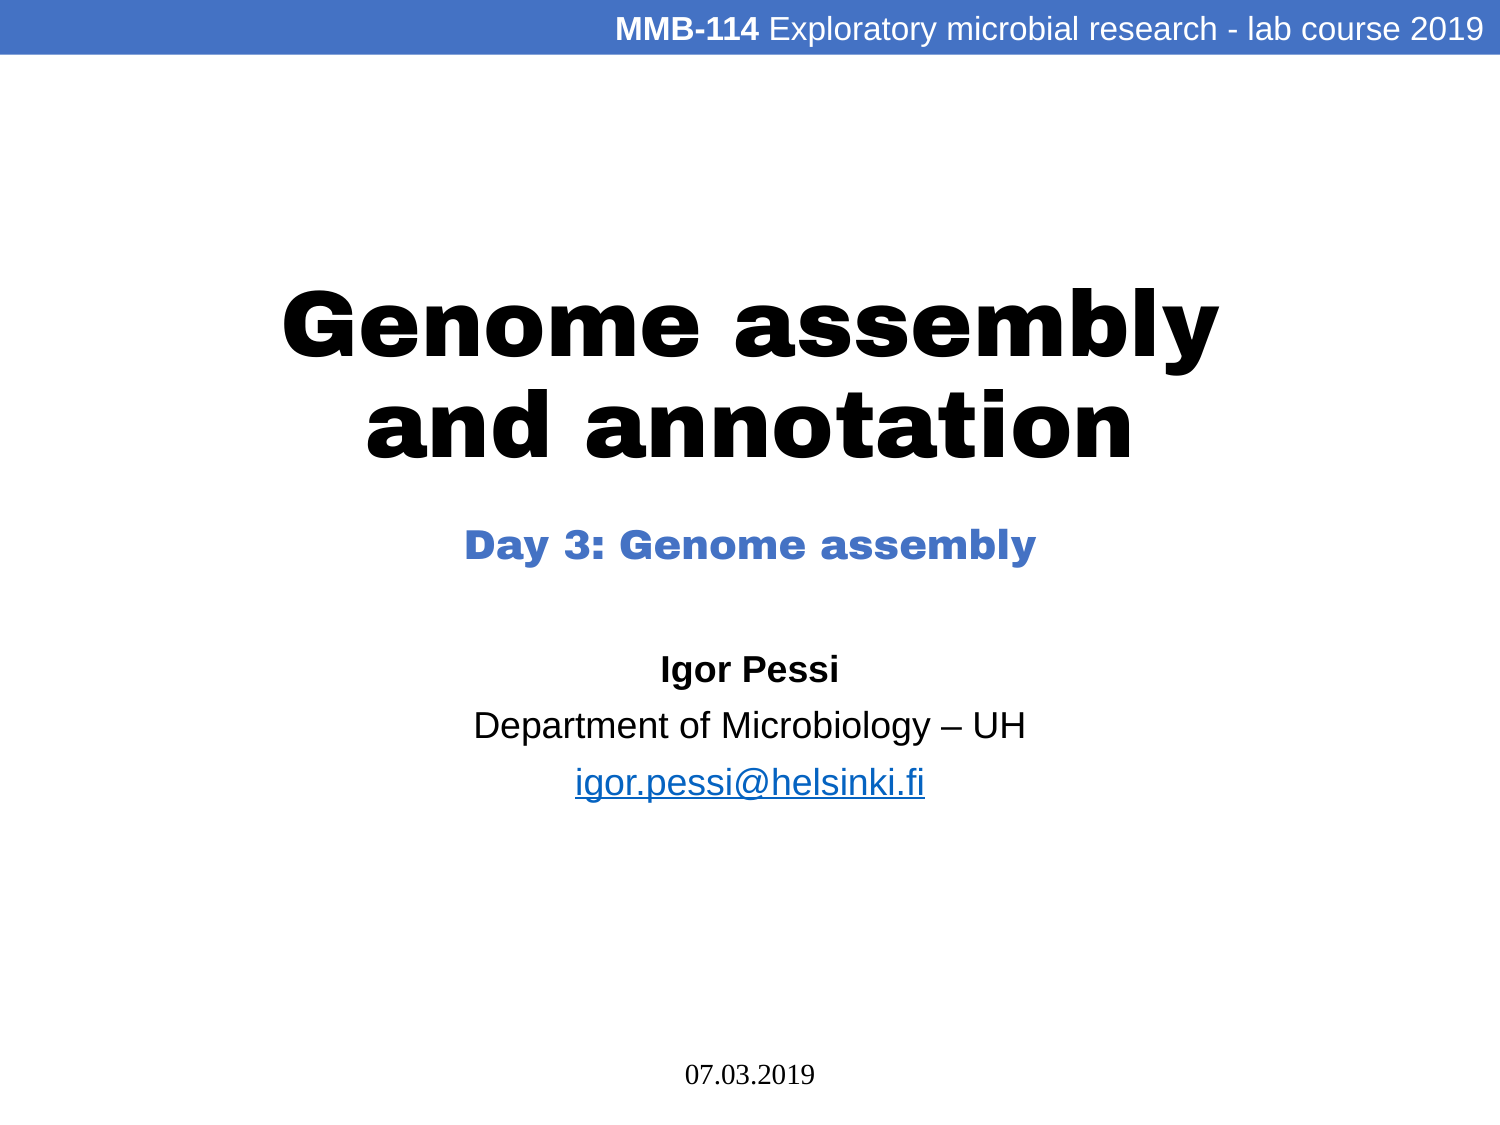

MMB-114 Exploratory microbial research - lab course 2019
# Genome assembly and annotation Day 3: Genome assembly
Igor Pessi
Department of Microbiology – UH
igor.pessi@helsinki.fi
07.03.2019